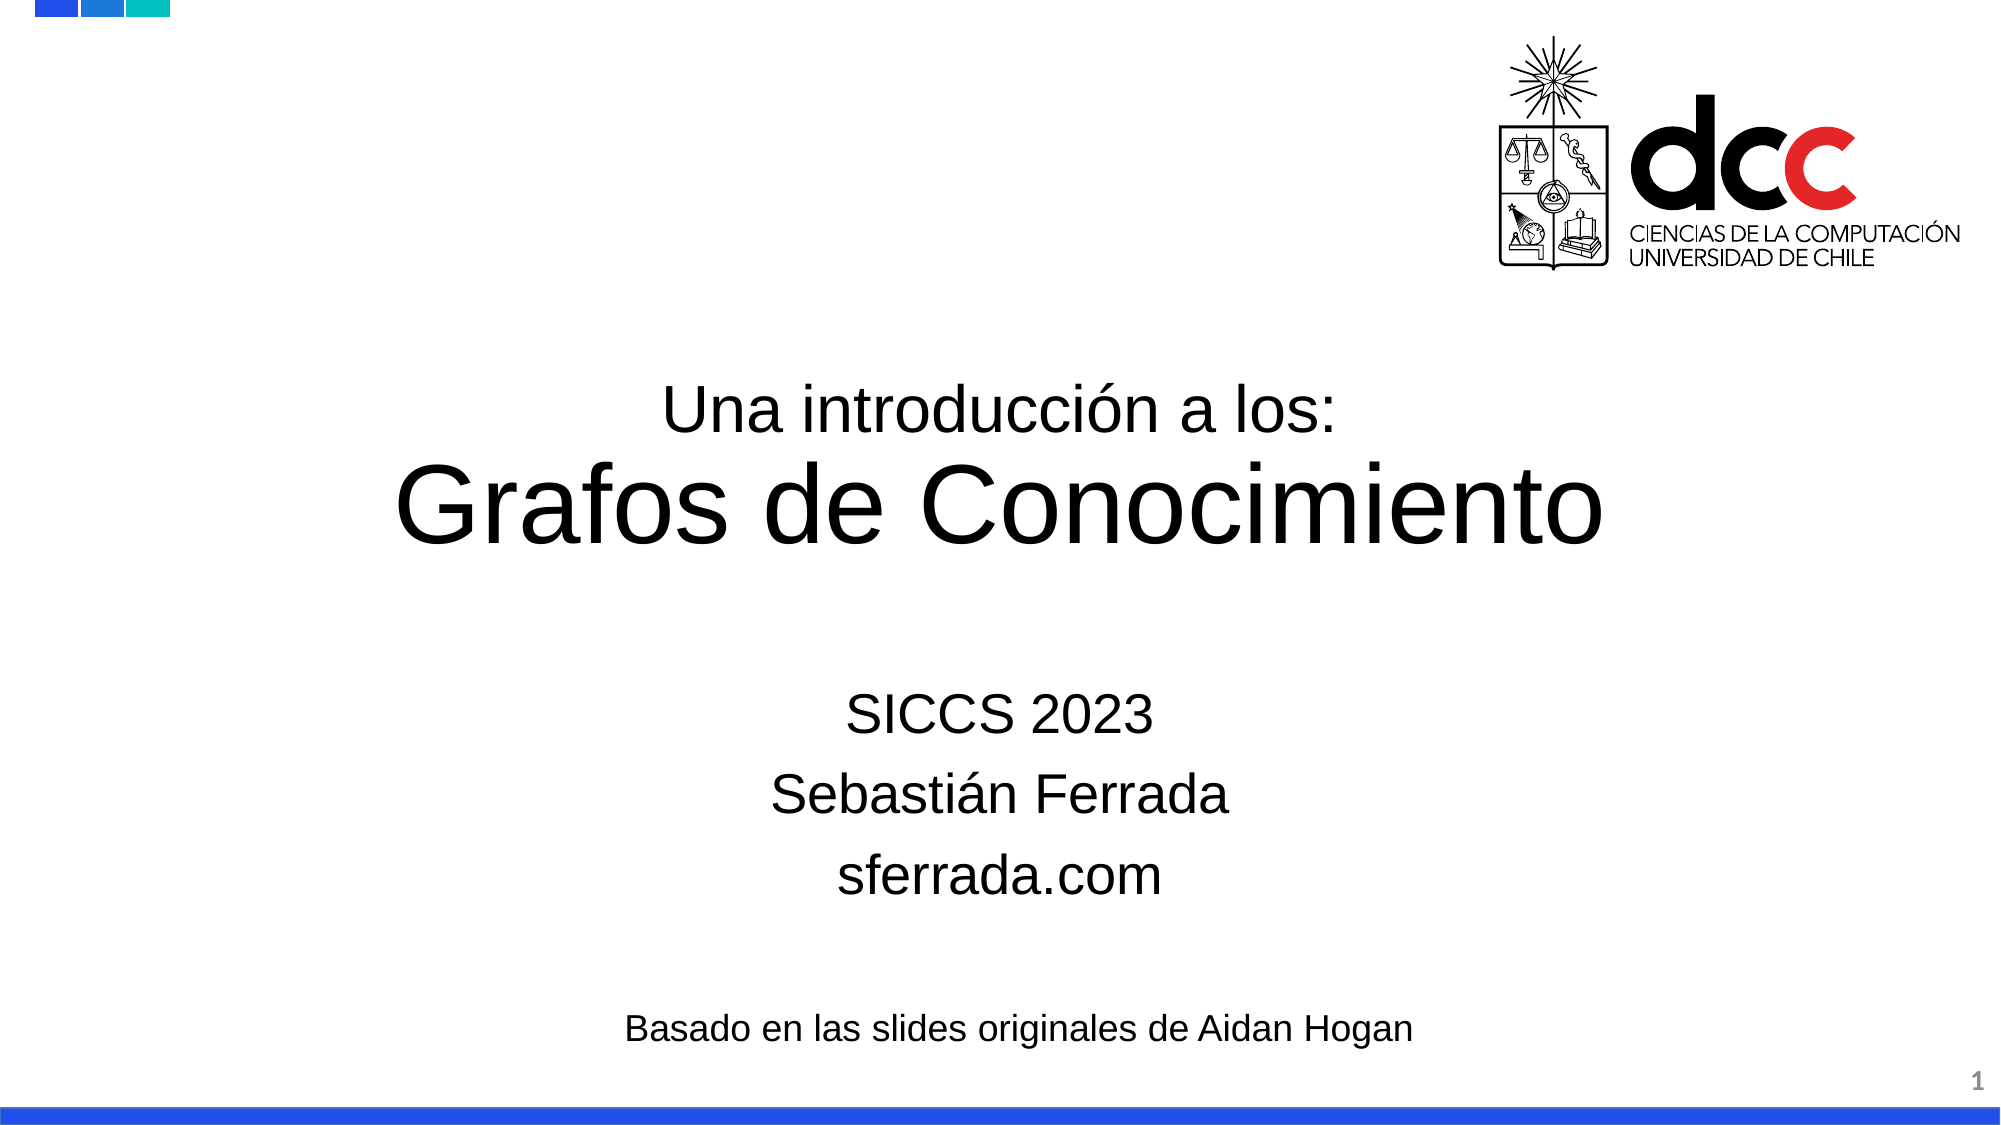

# Una introducción a los: Grafos de Conocimiento

SICCS 2023
Sebastián Ferrada
sferrada.com
Basado en las slides originales de Aidan Hogan
1